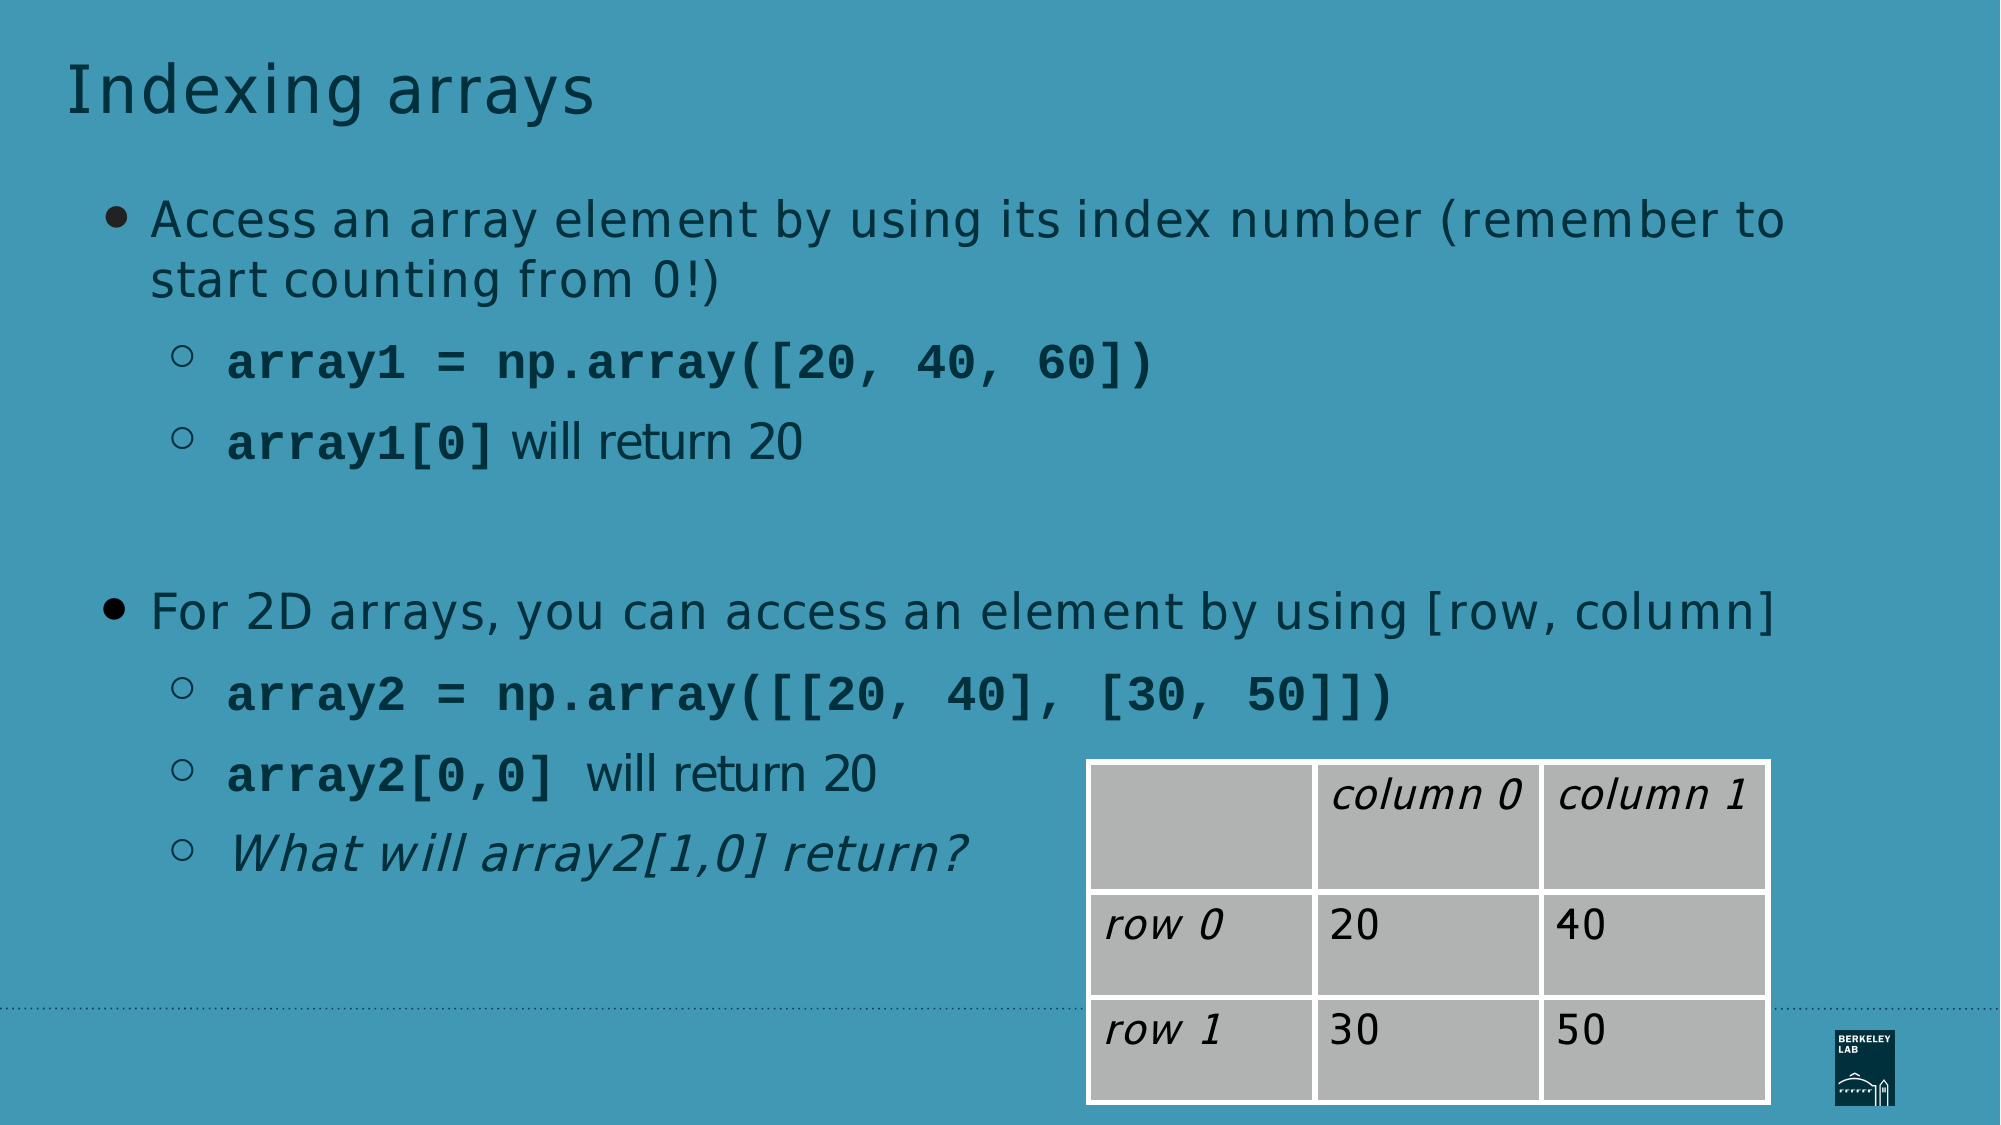

# Indexing arrays
Access an array element by using its index number (remember to start counting from 0!)
array1 = np.array([20, 40, 60])
array1[0] will return 20

For 2D arrays, you can access an element by using [row, column]
array2 = np.array([[20, 40], [30, 50]])
array2[0,0] will return 20
What will array2[1,0] return?
|  | column 0 | column 1 |
| --- | --- | --- |
| row 0 | 20 | 40 |
| row 1 | 30 | 50 |
7